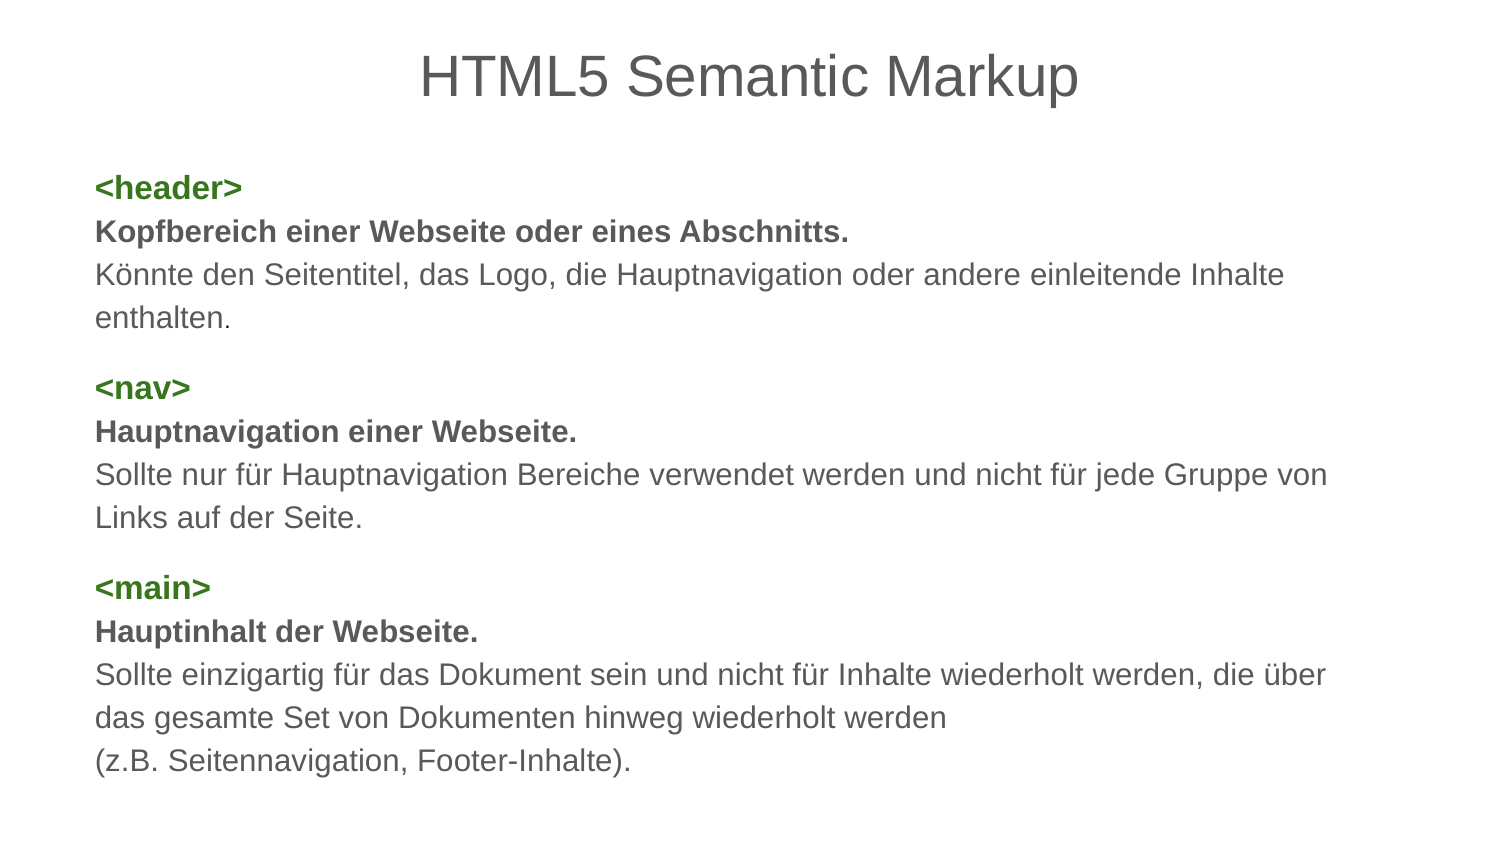

# HTML5 Semantic Markup

<header>
Kopfbereich einer Webseite oder eines Abschnitts.
Könnte den Seitentitel, das Logo, die Hauptnavigation oder andere einleitende Inhalte enthalten.
<nav>
Hauptnavigation einer Webseite.
Sollte nur für Hauptnavigation Bereiche verwendet werden und nicht für jede Gruppe von Links auf der Seite.
<main>
Hauptinhalt der Webseite.
Sollte einzigartig für das Dokument sein und nicht für Inhalte wiederholt werden, die über das gesamte Set von Dokumenten hinweg wiederholt werden
(z.B. Seitennavigation, Footer-Inhalte).